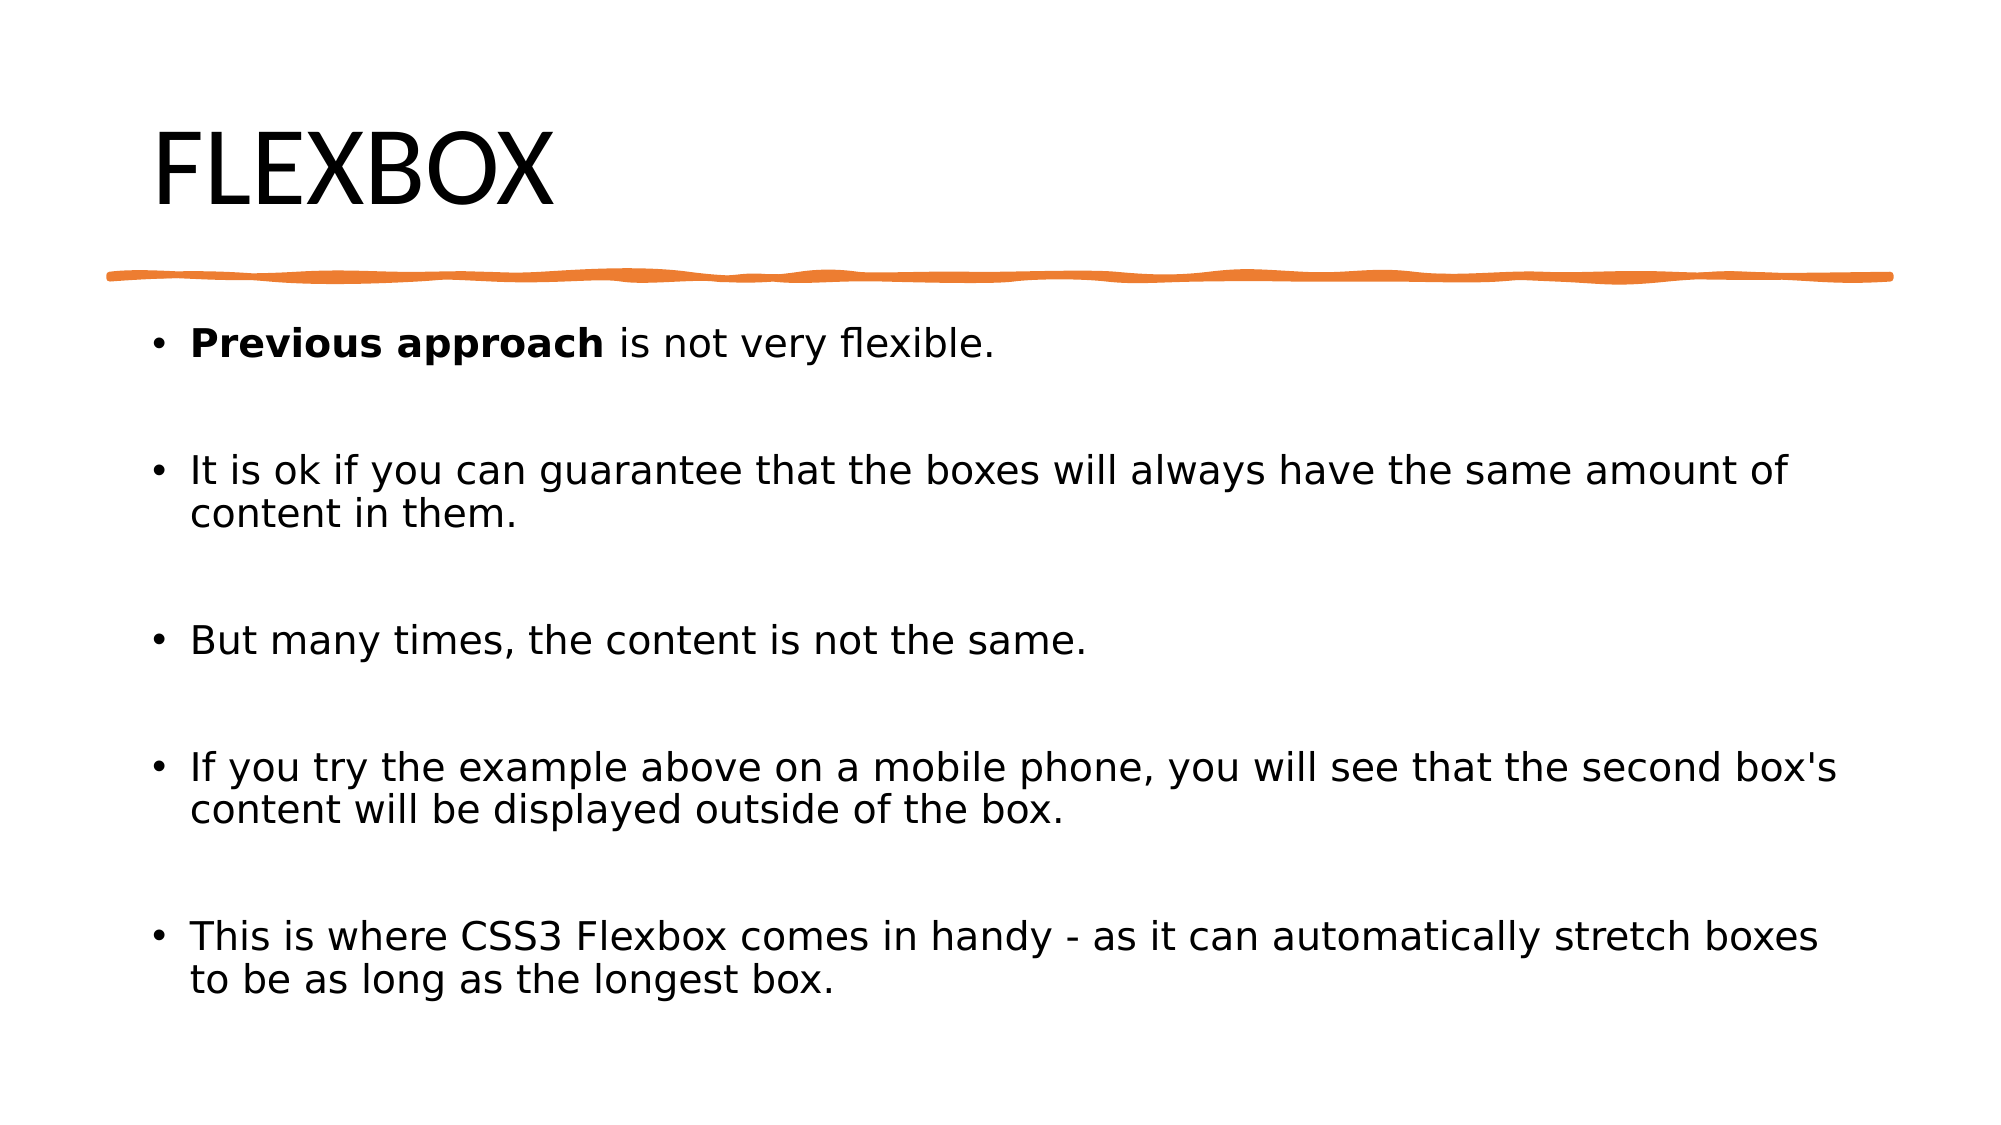

# FLEXBOX

Previous approach is not very flexible.

It is ok if you can guarantee that the boxes will always have the same amount of content in them.

But many times, the content is not the same.

If you try the example above on a mobile phone, you will see that the second box's content will be displayed outside of the box.

This is where CSS3 Flexbox comes in handy - as it can automatically stretch boxes to be as long as the longest box.